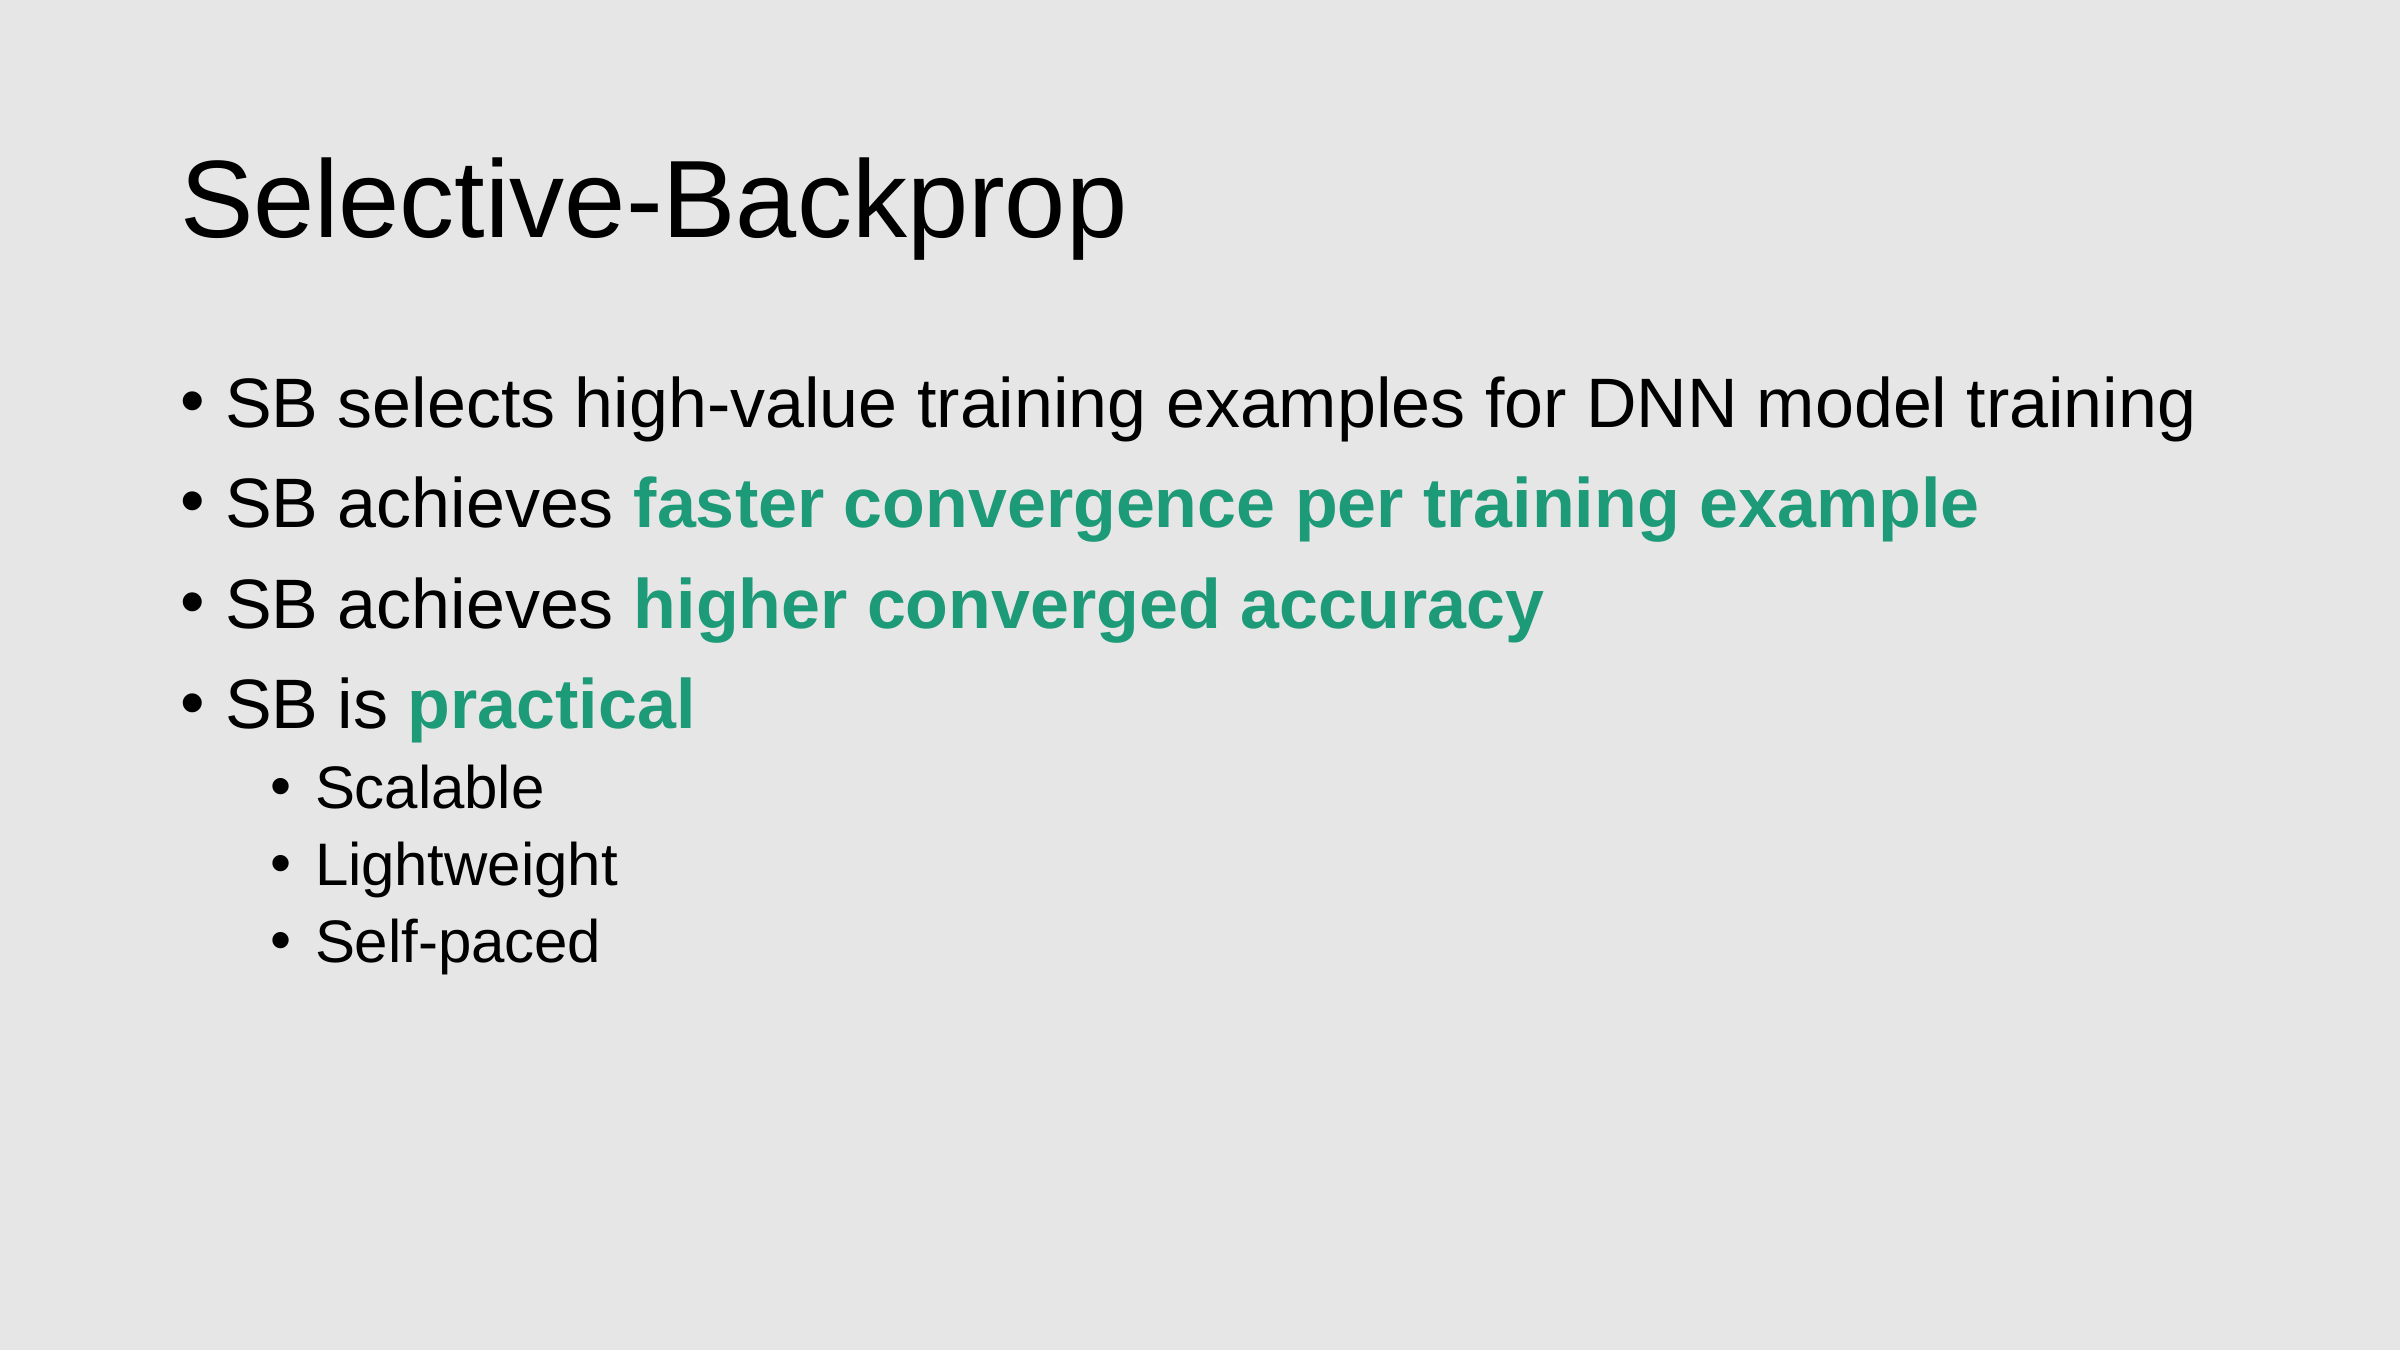

# Selective-Backprop
SB selects high-value training examples for DNN model training
SB achieves faster convergence per training example
SB achieves higher converged accuracy
SB is practical
Scalable
Lightweight
Self-paced